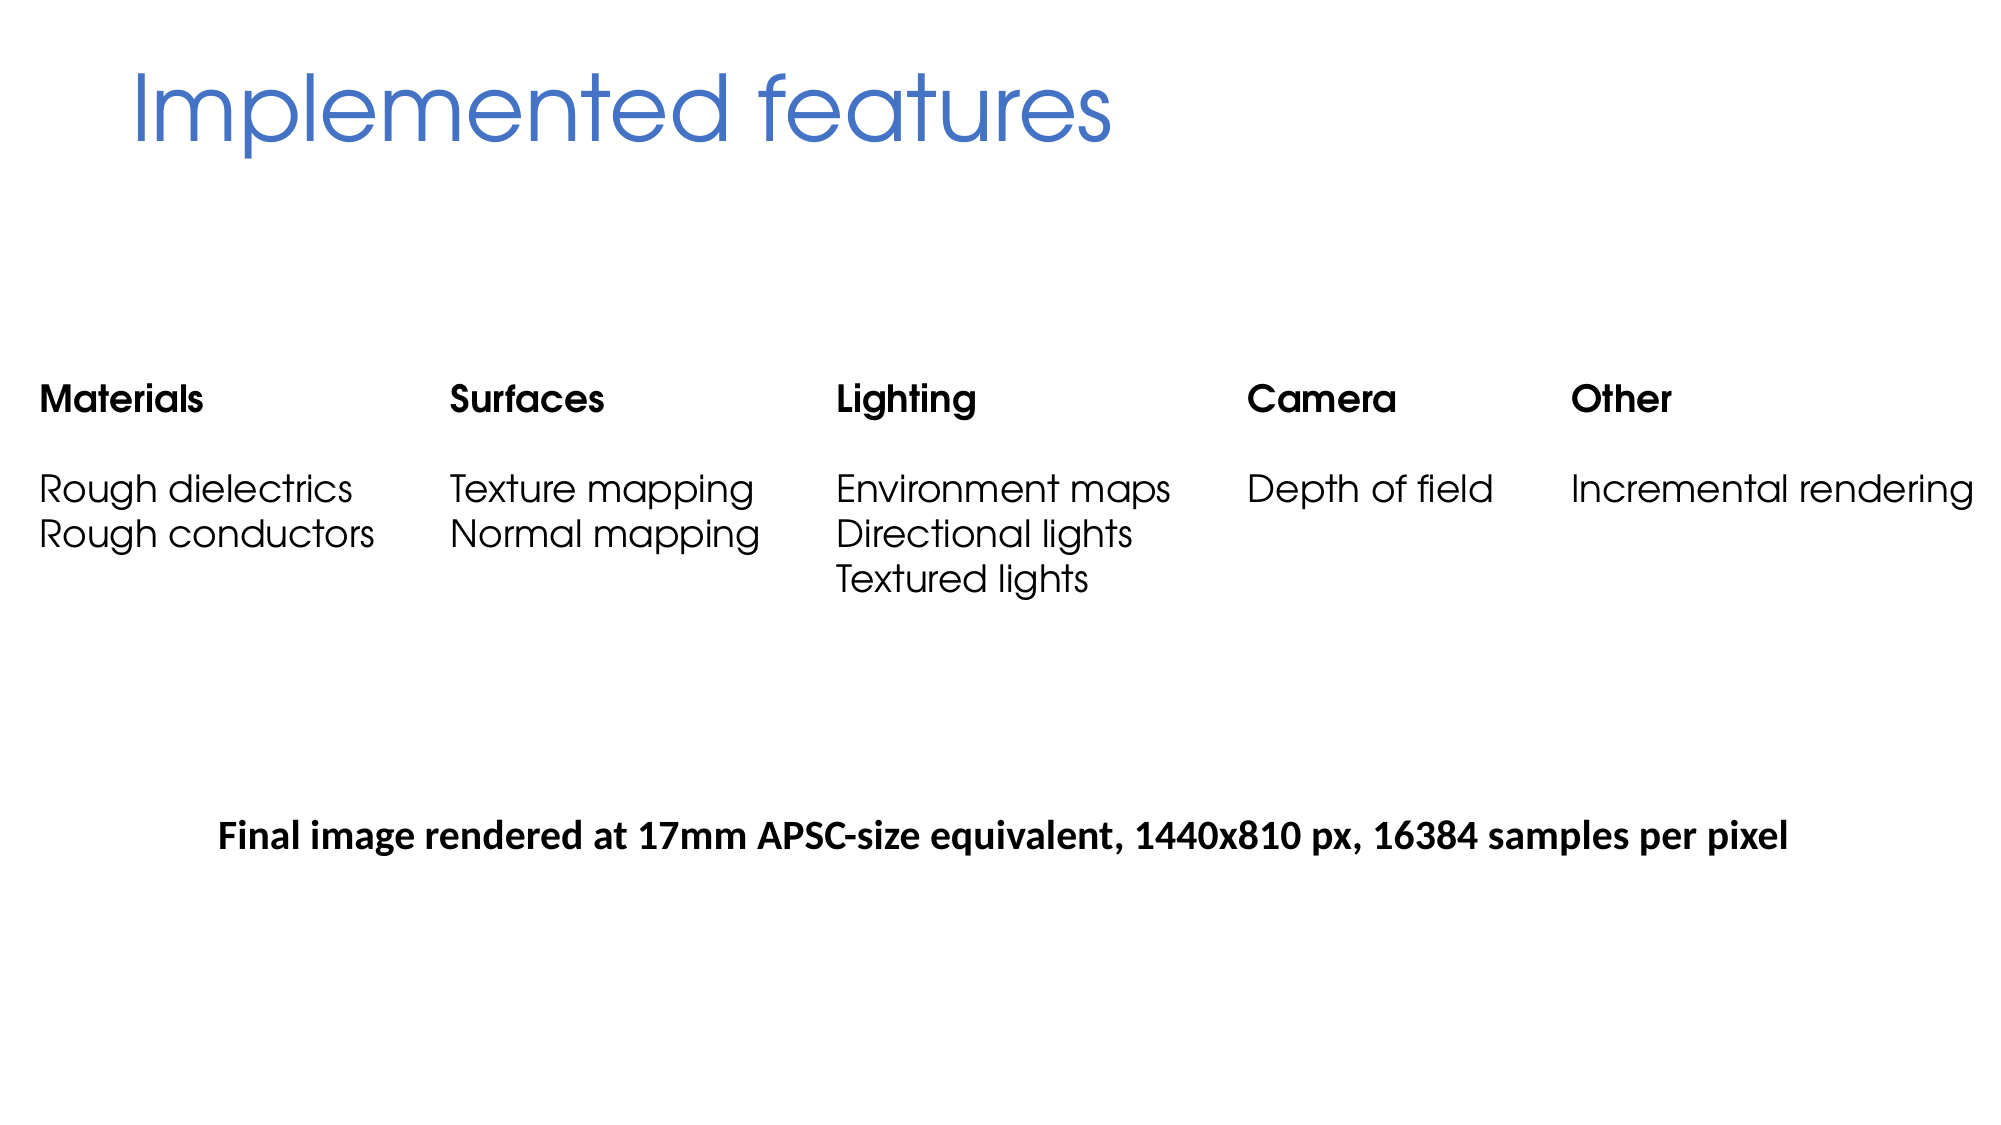

# Implemented features
Materials

Rough dielectrics
Rough conductors
Surfaces

Texture mapping
Normal mapping
Lighting

Environment maps
Directional lights
Textured lights
Camera

Depth of field
Other

Incremental rendering
Final image rendered at 17mm APSC-size equivalent, 1440x810 px, 16384 samples per pixel